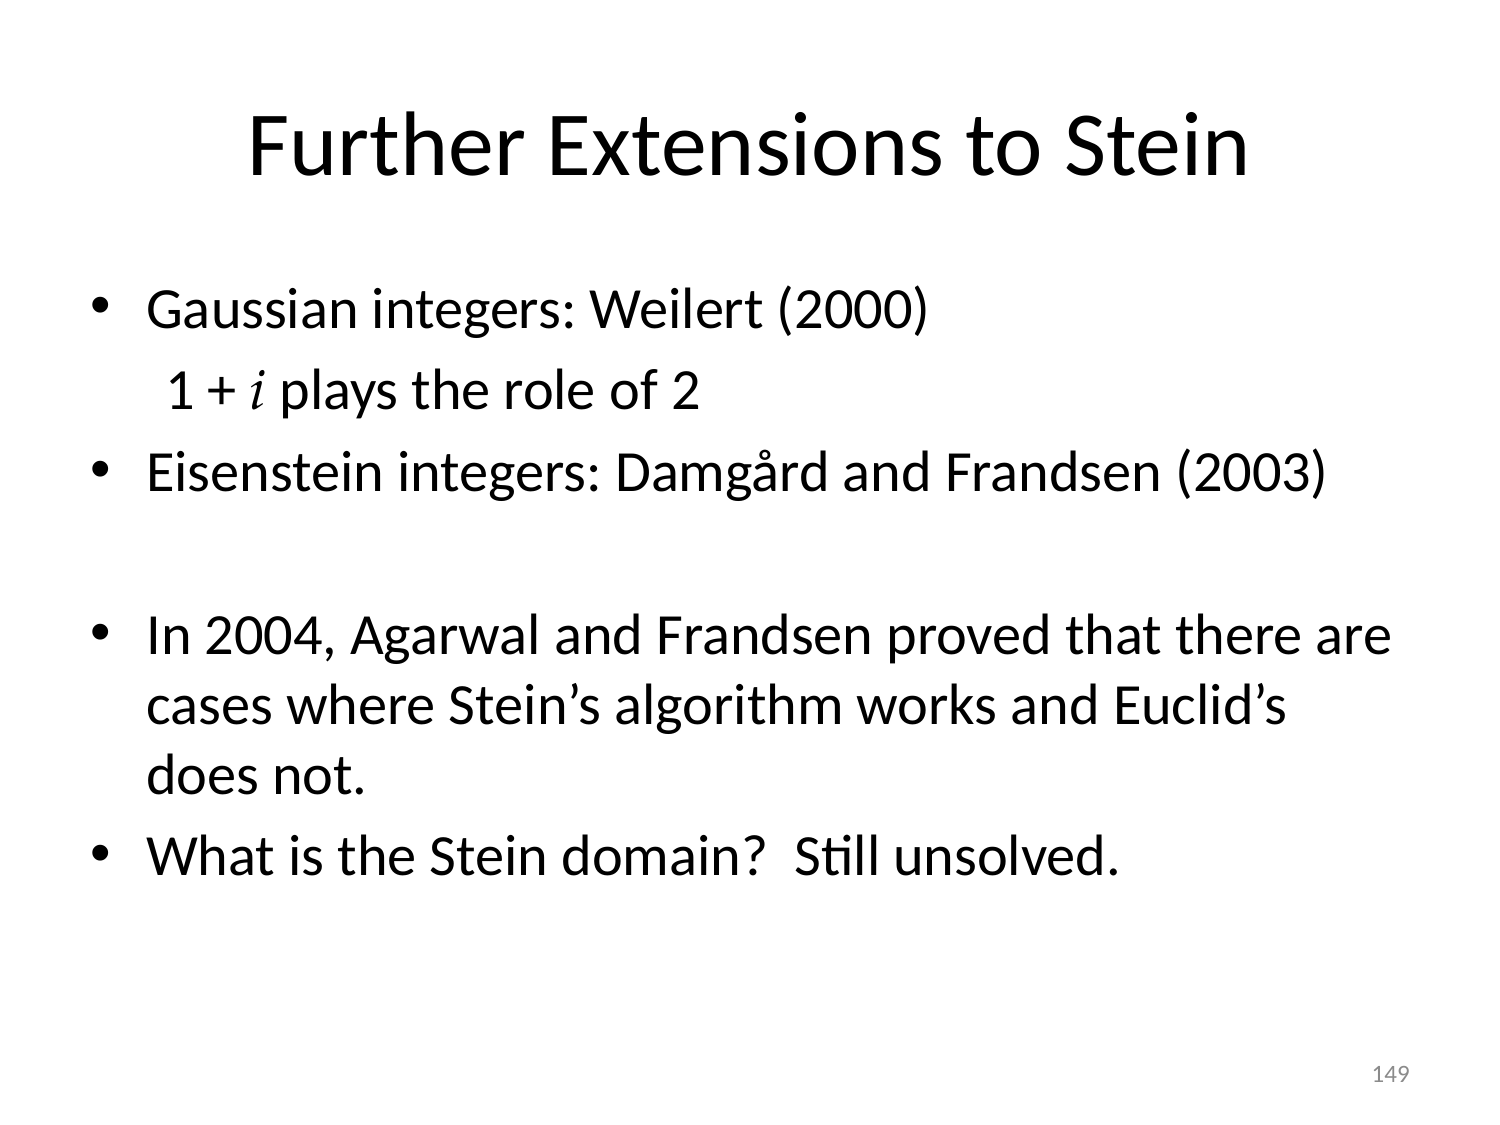

# Further Extensions to Stein
Gaussian integers: Weilert (2000)
1 + i plays the role of 2
Eisenstein integers: Damgård and Frandsen (2003)

In 2004, Agarwal and Frandsen proved that there are cases where Stein’s algorithm works and Euclid’s does not.
What is the Stein domain?  Still unsolved.
149